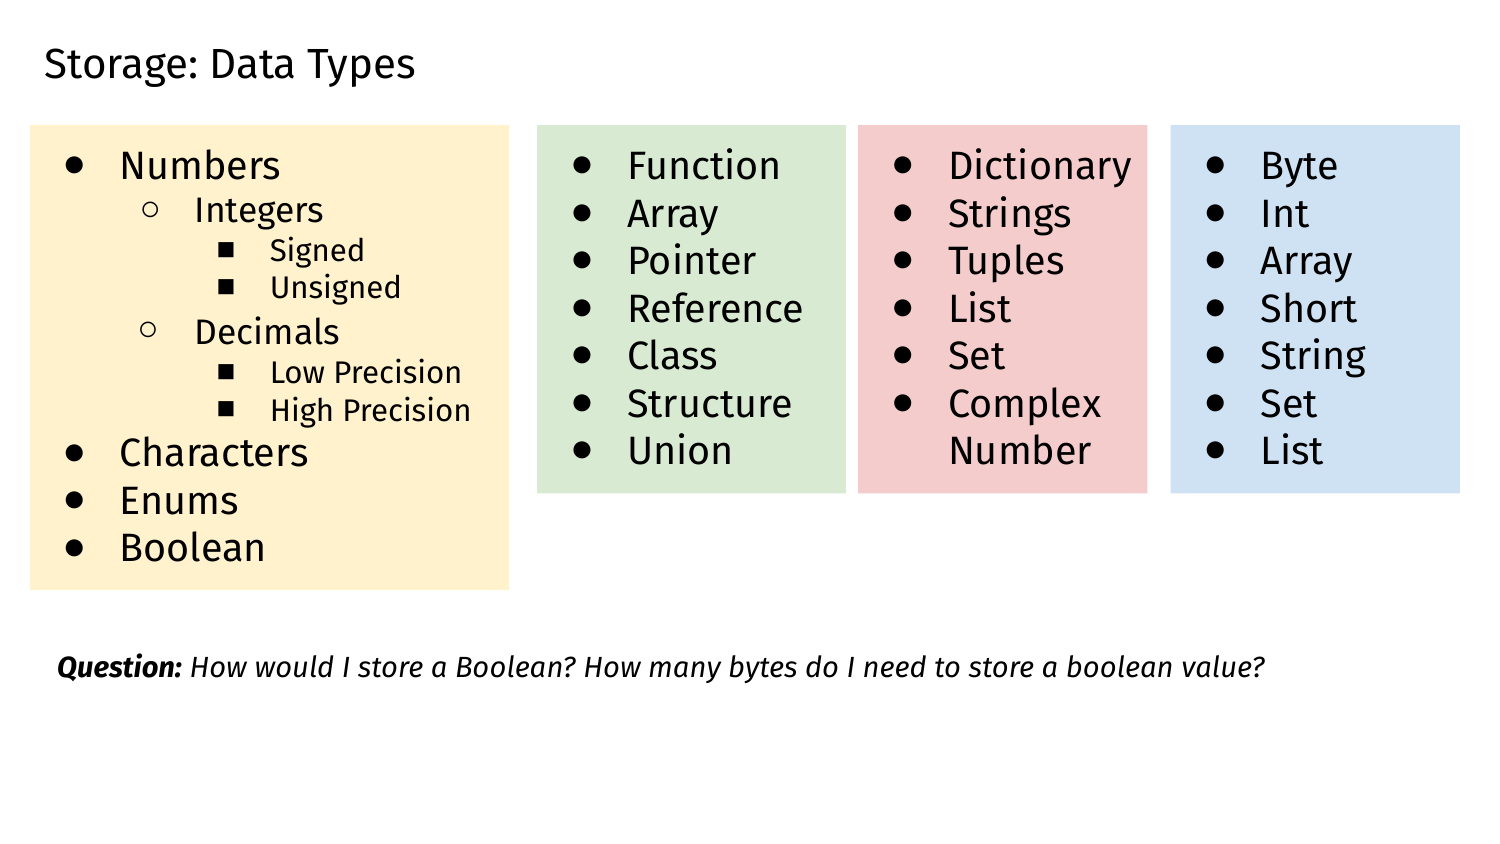

# Storage: Data Types
Numbers
Integers
Signed
Unsigned
Decimals
Low Precision
High Precision
Characters
Enums
Boolean
Function
Array
Pointer
Reference
Class
Structure
Union
Dictionary
Strings
Tuples
List
Set
Complex Number
Byte
Int
Array
Short
String
Set
List
Question: How would I store a Boolean? How many bytes do I need to store a boolean value?